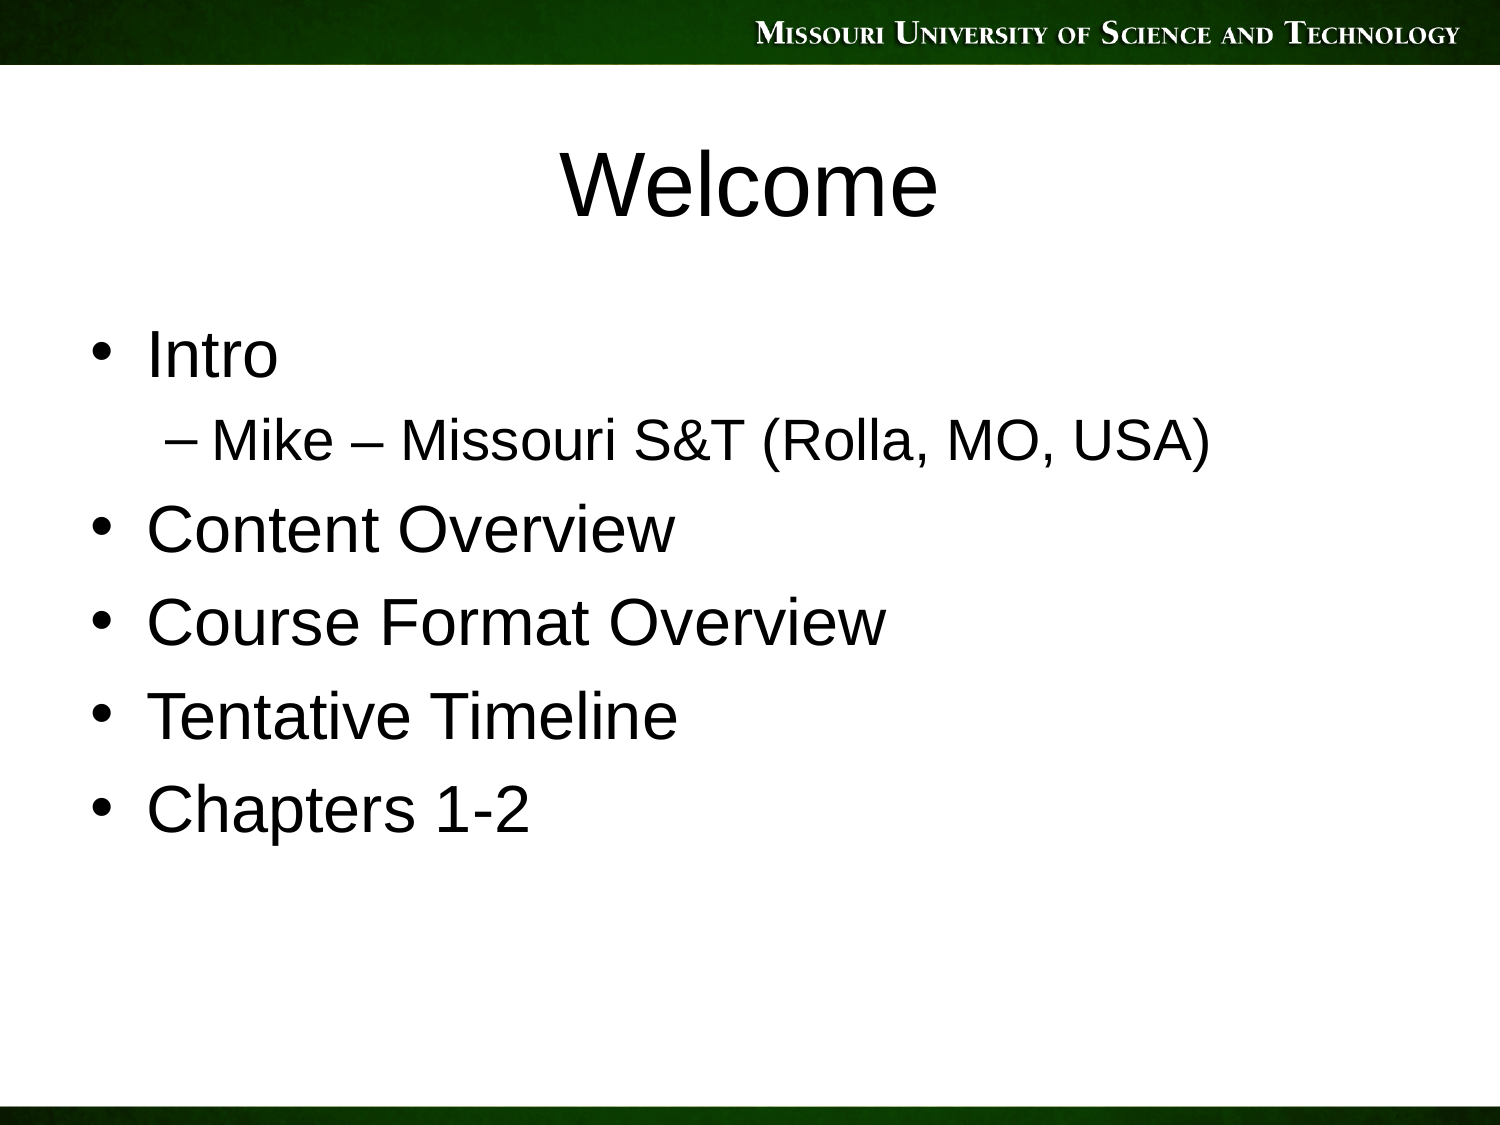

# Welcome
Intro
Mike – Missouri S&T (Rolla, MO, USA)
Content Overview
Course Format Overview
Tentative Timeline
Chapters 1-2